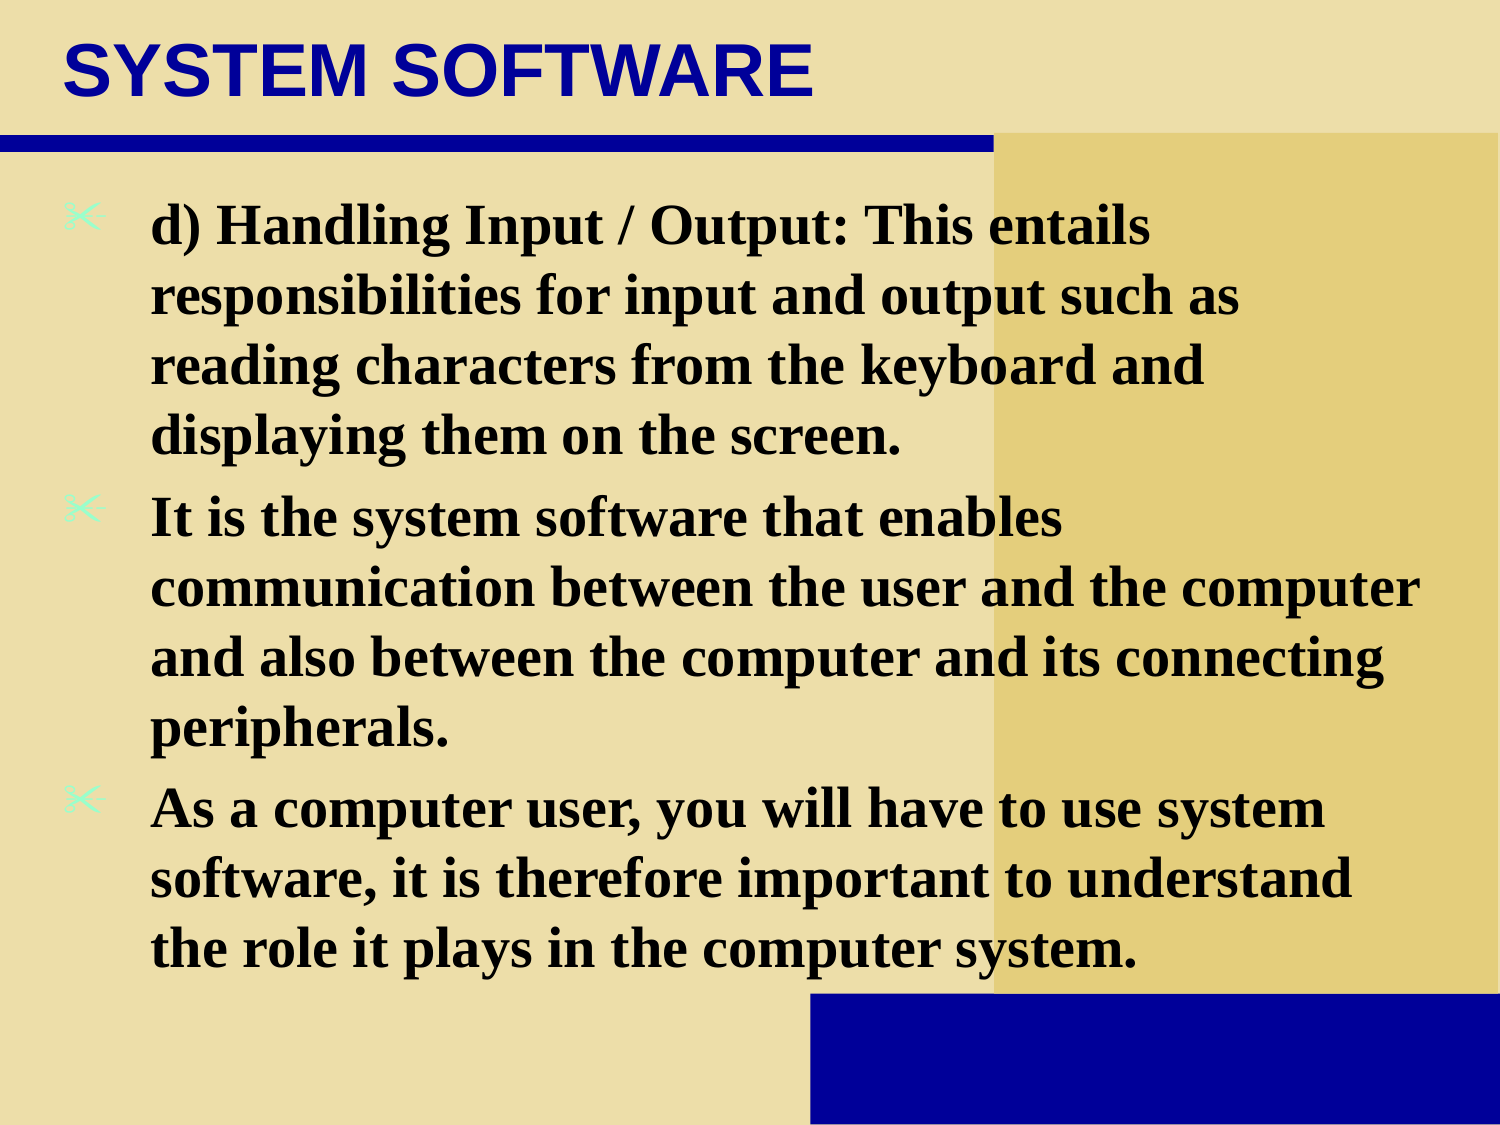

# SYSTEM SOFTWARE
d) Handling Input / Output: This entails responsibilities for input and output such as reading characters from the keyboard and displaying them on the screen.
It is the system software that enables communication between the user and the computer and also between the computer and its connecting peripherals.
As a computer user, you will have to use system software, it is therefore important to understand the role it plays in the computer system.